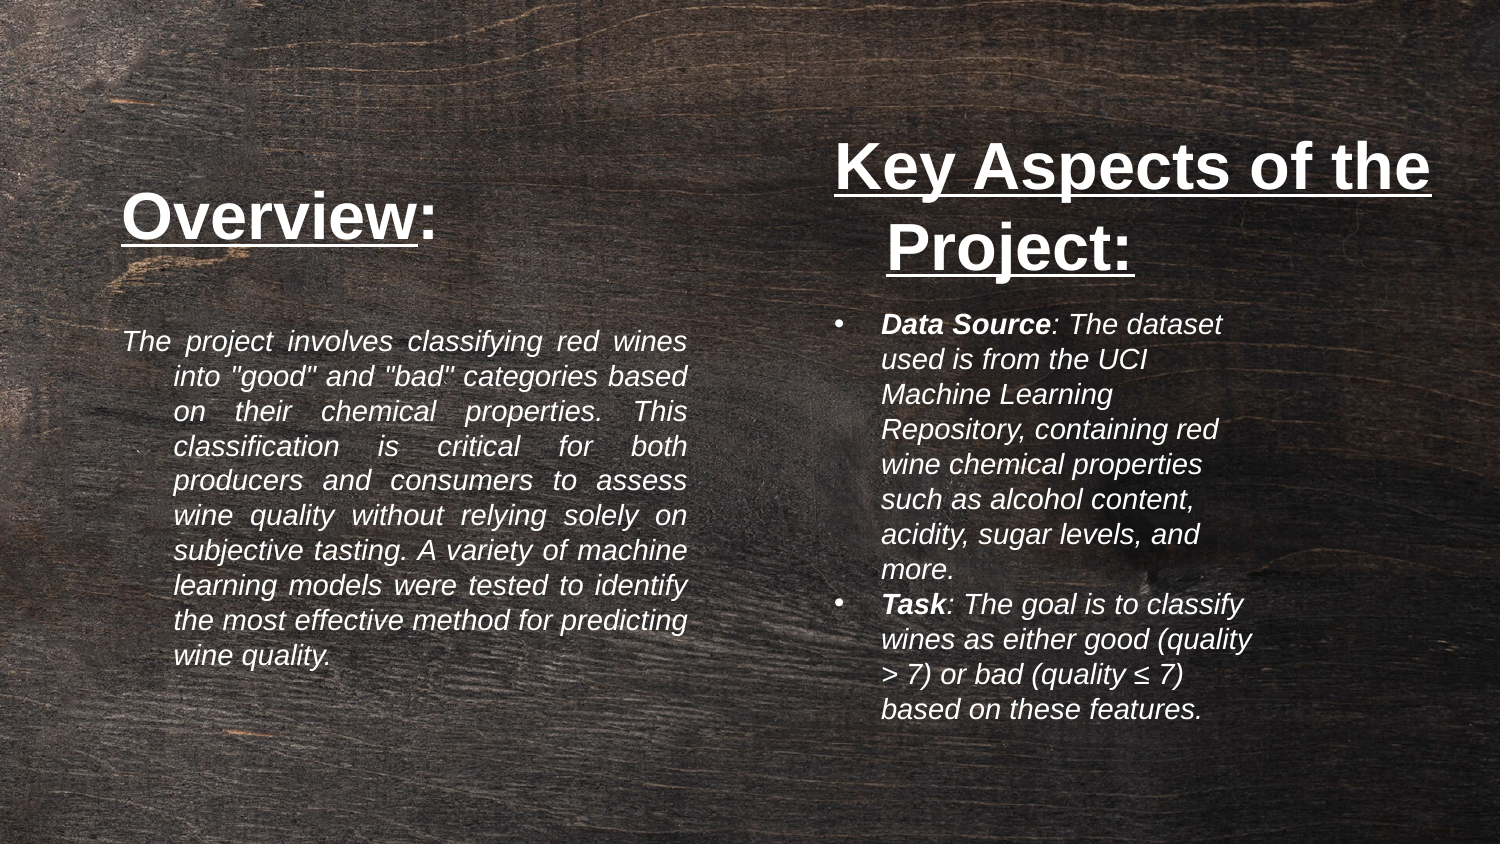

Key Aspects of the Project:
Overview:
The project involves classifying red wines into "good" and "bad" categories based on their chemical properties. This classification is critical for both producers and consumers to assess wine quality without relying solely on subjective tasting. A variety of machine learning models were tested to identify the most effective method for predicting wine quality.
Data Source: The dataset used is from the UCI Machine Learning Repository, containing red wine chemical properties such as alcohol content, acidity, sugar levels, and more.
Task: The goal is to classify wines as either good (quality > 7) or bad (quality ≤ 7) based on these features.